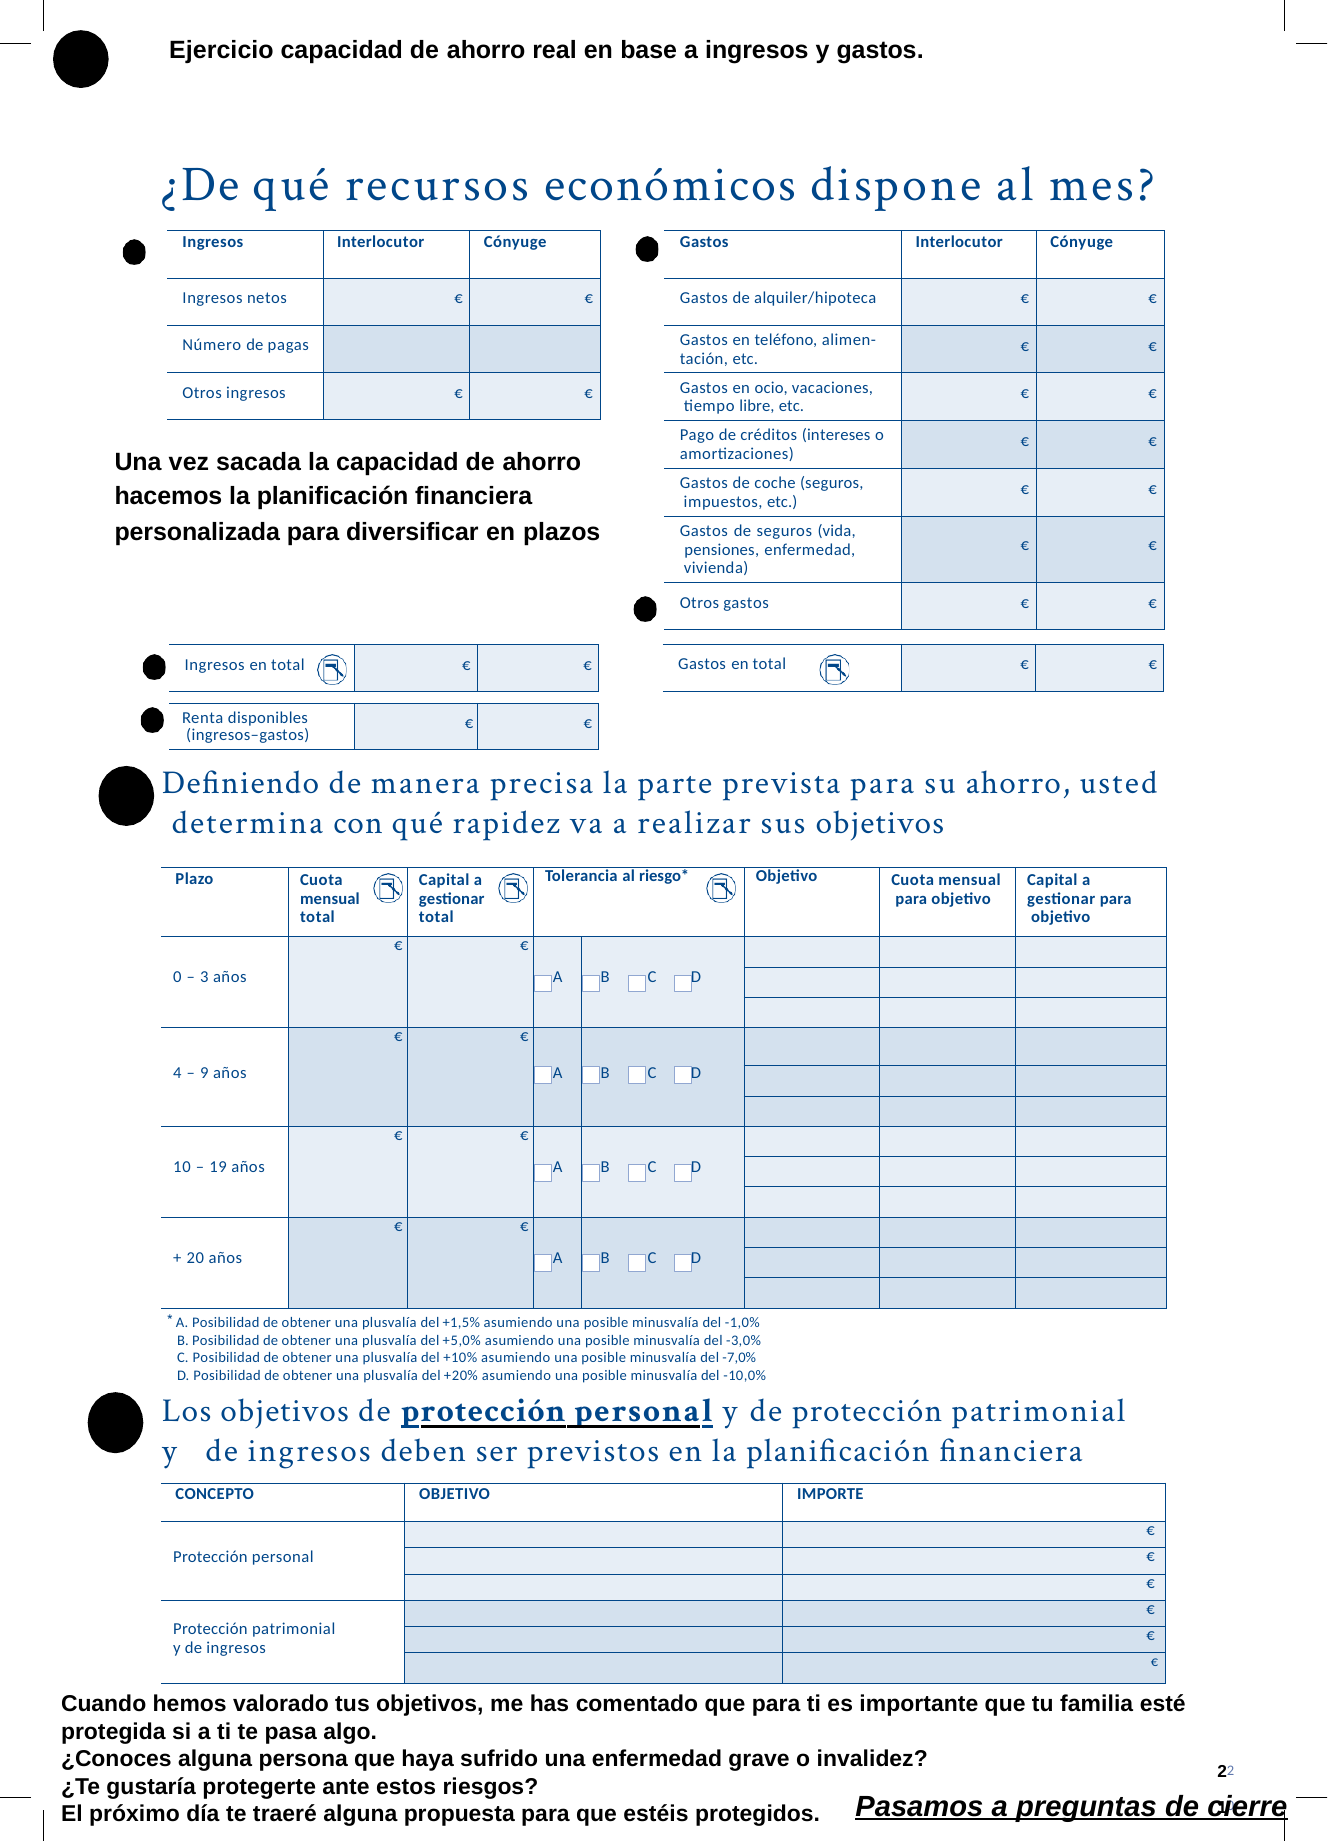

Ejercicio capacidad de ahorro real en base a ingresos y gastos.

# ¿De qué recursos económicos dispone al mes?
| Ingresos | Interlocutor | Cónyuge |
| --- | --- | --- |
| Ingresos netos | € | € |
| Número de pagas |  |  |
| Otros ingresos | € | € |
| Gastos | Interlocutor | Cónyuge |
| --- | --- | --- |
| Gastos de alquiler/hipoteca | € | € |
| Gastos en teléfono, alimen- tación, etc. | € | € |
| Gastos en ocio, vacaciones, tiempo libre, etc. | € | € |
| Pago de créditos (intereses o amortizaciones) | € | € |
| Gastos de coche (seguros, impuestos, etc.) | € | € |
| Gastos de seguros (vida, pensiones, enfermedad, vivienda) | € | € |
| Otros gastos | € | € |

Una vez sacada la capacidad de ahorro hacemos la planificación financiera personalizada para diversificar en plazos

| Gastos en total | € | € |
| --- | --- | --- |
| Ingresos en total | € | € |
| --- | --- | --- |

| Renta disponibles (ingresos–gastos) | € | € |
| --- | --- | --- |

Definiendo de manera precisa la parte prevista para su ahorro, usted  determina con qué rapidez va a realizar sus objetivos

| Plazo | Cuota mensual total | Capital a gestionar total | Tolerancia al riesgo\* |  |  |  | Objetivo | Cuota mensual para objetivo | Capital a gestionar para objetivo |
| --- | --- | --- | --- | --- | --- | --- | --- | --- | --- |
| 0 – 3 años | € | € | A | B | C | D |  |  |  |
|  |  |  |  |  |  |  |  |  |  |
|  |  |  |  |  |  |  |  |  |  |
| 4 – 9 años | € | € | A | B | C | D |  |  |  |
|  |  |  |  |  |  |  |  |  |  |
|  |  |  |  |  |  |  |  |  |  |
| 10 – 19 años | € | € | A | B | C | D |  |  |  |
|  |  |  |  |  |  |  |  |  |  |
|  |  |  |  |  |  |  |  |  |  |
| + 20 años | € | € | A | B | C | D |  |  |  |
|  |  |  |  |  |  |  |  |  |  |
|  |  |  |  |  |  |  |  |  |  |

A. Posibilidad de obtener una plusvalía del +1,5% asumiendo una posible minusvalía del -1,0%
Posibilidad de obtener una plusvalía del +5,0% asumiendo una posible minusvalía del -3,0%
Posibilidad de obtener una plusvalía del +10% asumiendo una posible minusvalía del -7,0%
Posibilidad de obtener una plusvalía del +20% asumiendo una posible minusvalía del -10,0%
Los objetivos de protección personal y de protección patrimonial y  de ingresos deben ser previstos en la planificación financiera

| CONCEPTO | OBJETIVO | IMPORTE |
| --- | --- | --- |
| Protección personal |  | € |
|  |  | € |
|  |  | € |
| Protección patrimonial y de ingresos |  | € |
|  |  | € |
|  |  | € |
Cuando hemos valorado tus objetivos, me has comentado que para ti es importante que tu familia esté protegida si a ti te pasa algo.
¿Conoces alguna persona que haya sufrido una enfermedad grave o invalidez?
¿Te gustaría protegerte ante estos riesgos?
El próximo día te traeré alguna propuesta para que estéis protegidos.
2210
Pasamos a preguntas de cierre